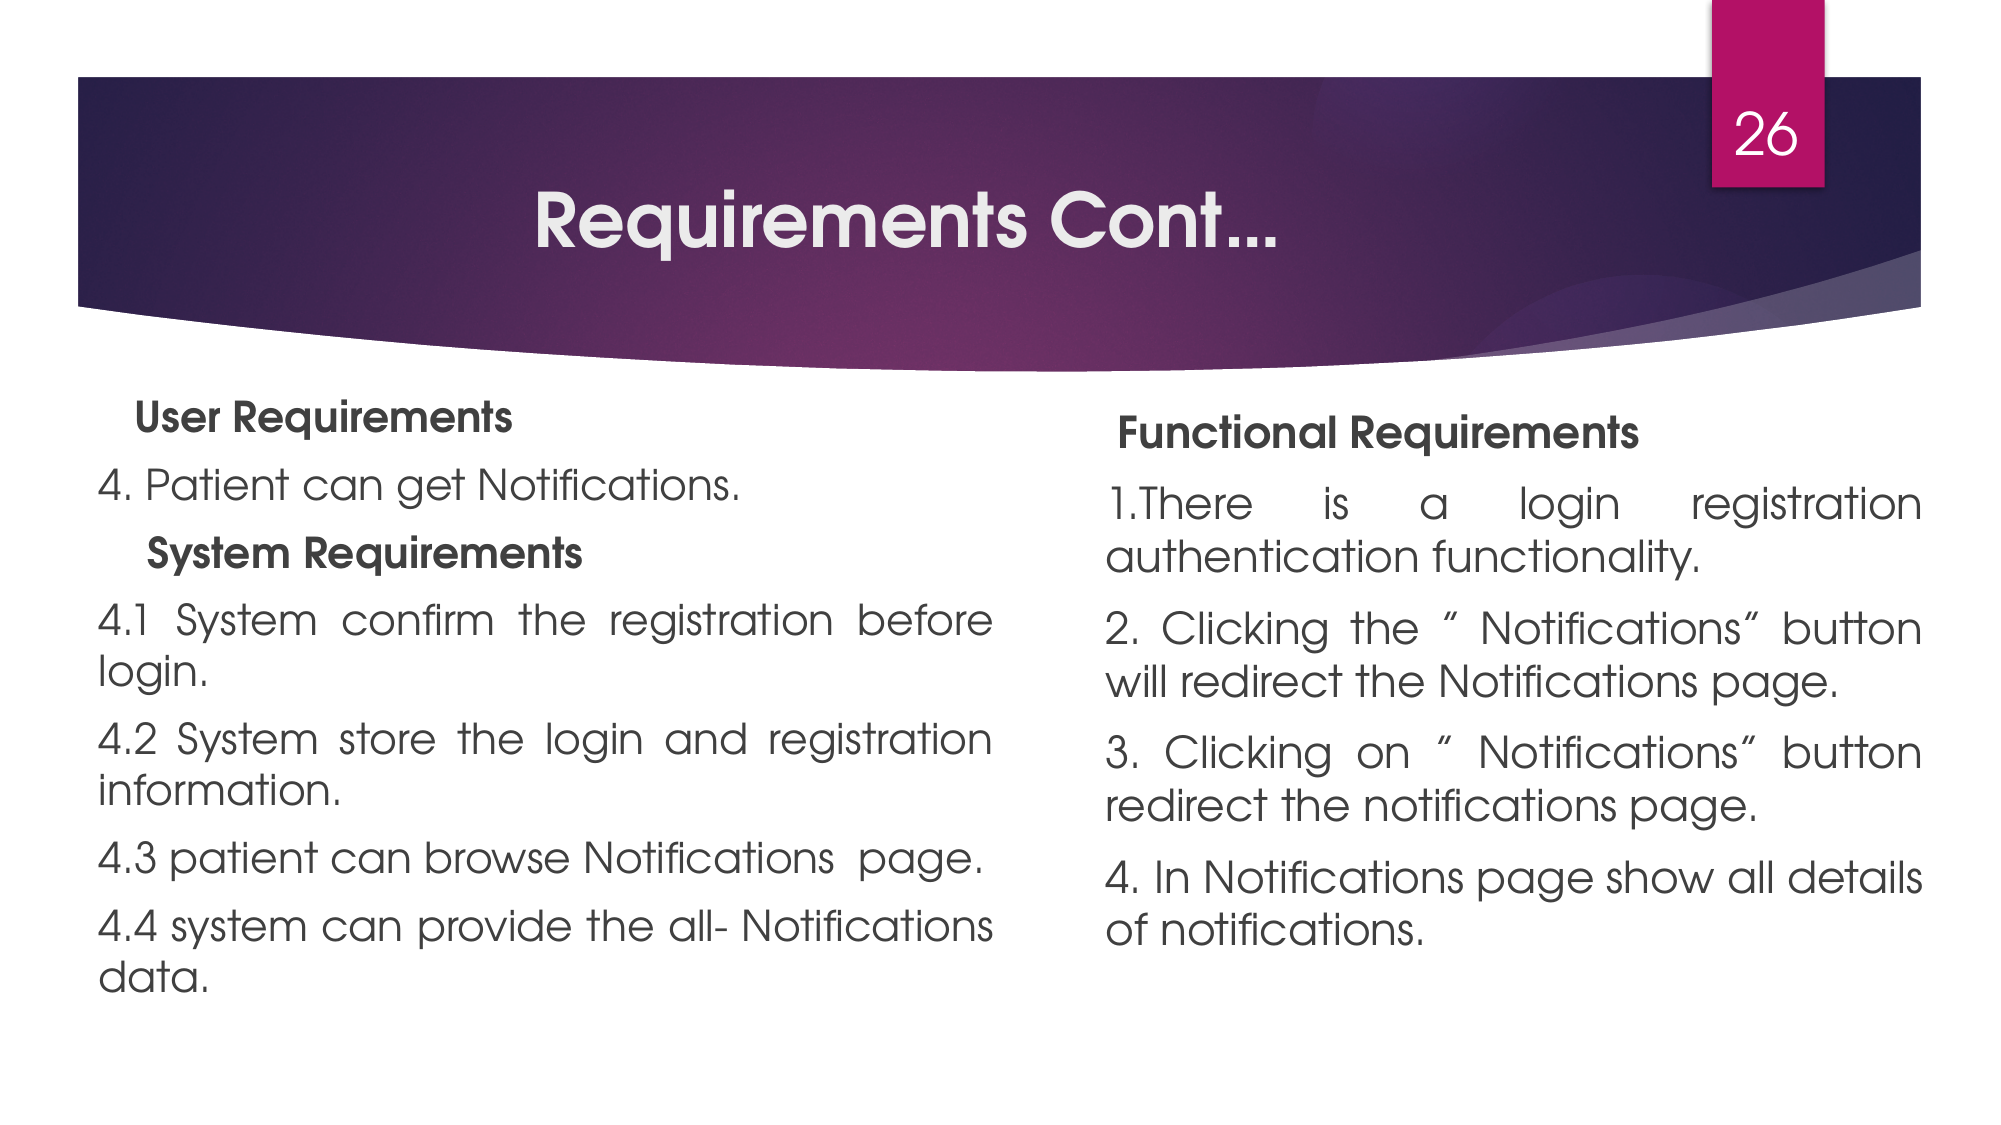

26
# Requirements Cont…
   User Requirements
4. Patient can get Notifications.
    System Requirements
4.1 System confirm the registration before login.
4.2 System store the login and registration information.
4.3 patient can browse Notifications  page.
4.4 system can provide the all- Notifications data.
 Functional Requirements
1.There is a login registration authentication functionality.
2. Clicking the ” Notifications” button will redirect the Notifications page.
3. Clicking on ” Notifications” button redirect the notifications page.
4. In Notifications page show all details of notifications.